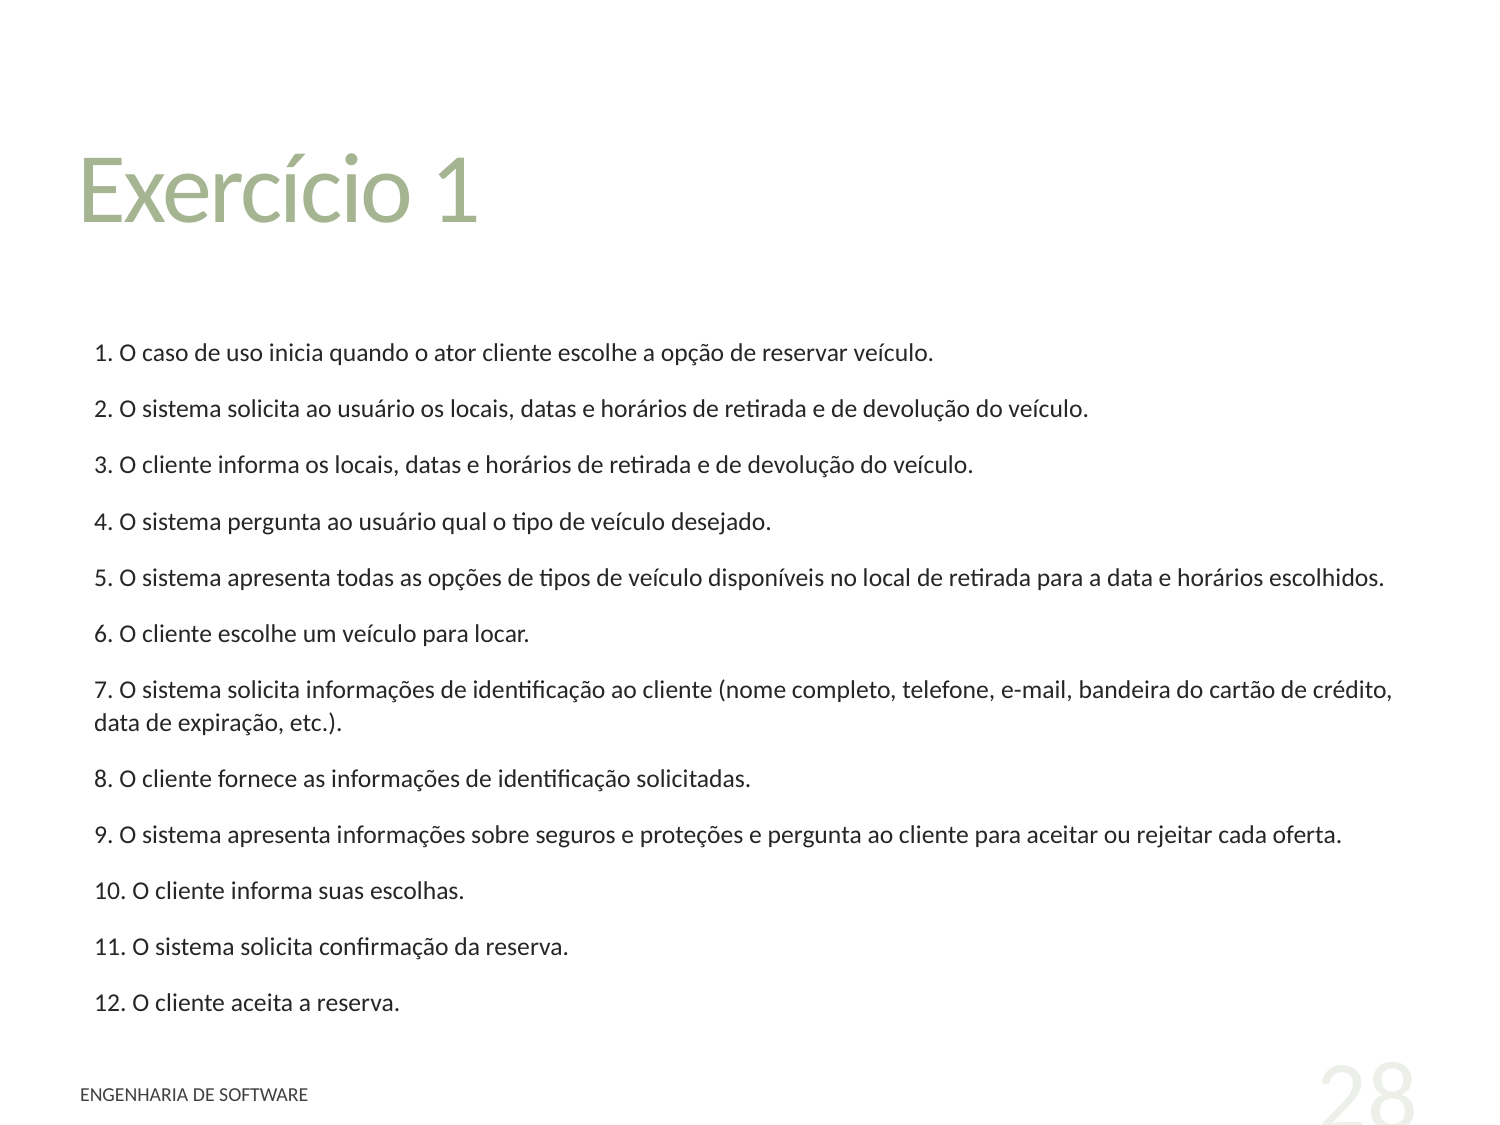

# Exercício 1
1. O caso de uso inicia quando o ator cliente escolhe a opção de reservar veículo.
2. O sistema solicita ao usuário os locais, datas e horários de retirada e de devolução do veículo.
3. O cliente informa os locais, datas e horários de retirada e de devolução do veículo.
4. O sistema pergunta ao usuário qual o tipo de veículo desejado.
5. O sistema apresenta todas as opções de tipos de veículo disponíveis no local de retirada para a data e horários escolhidos.
6. O cliente escolhe um veículo para locar.
7. O sistema solicita informações de identificação ao cliente (nome completo, telefone, e-mail, bandeira do cartão de crédito, data de expiração, etc.).
8. O cliente fornece as informações de identificação solicitadas.
9. O sistema apresenta informações sobre seguros e proteções e pergunta ao cliente para aceitar ou rejeitar cada oferta.
10. O cliente informa suas escolhas.
11. O sistema solicita confirmação da reserva.
12. O cliente aceita a reserva.
28
Engenharia de Software